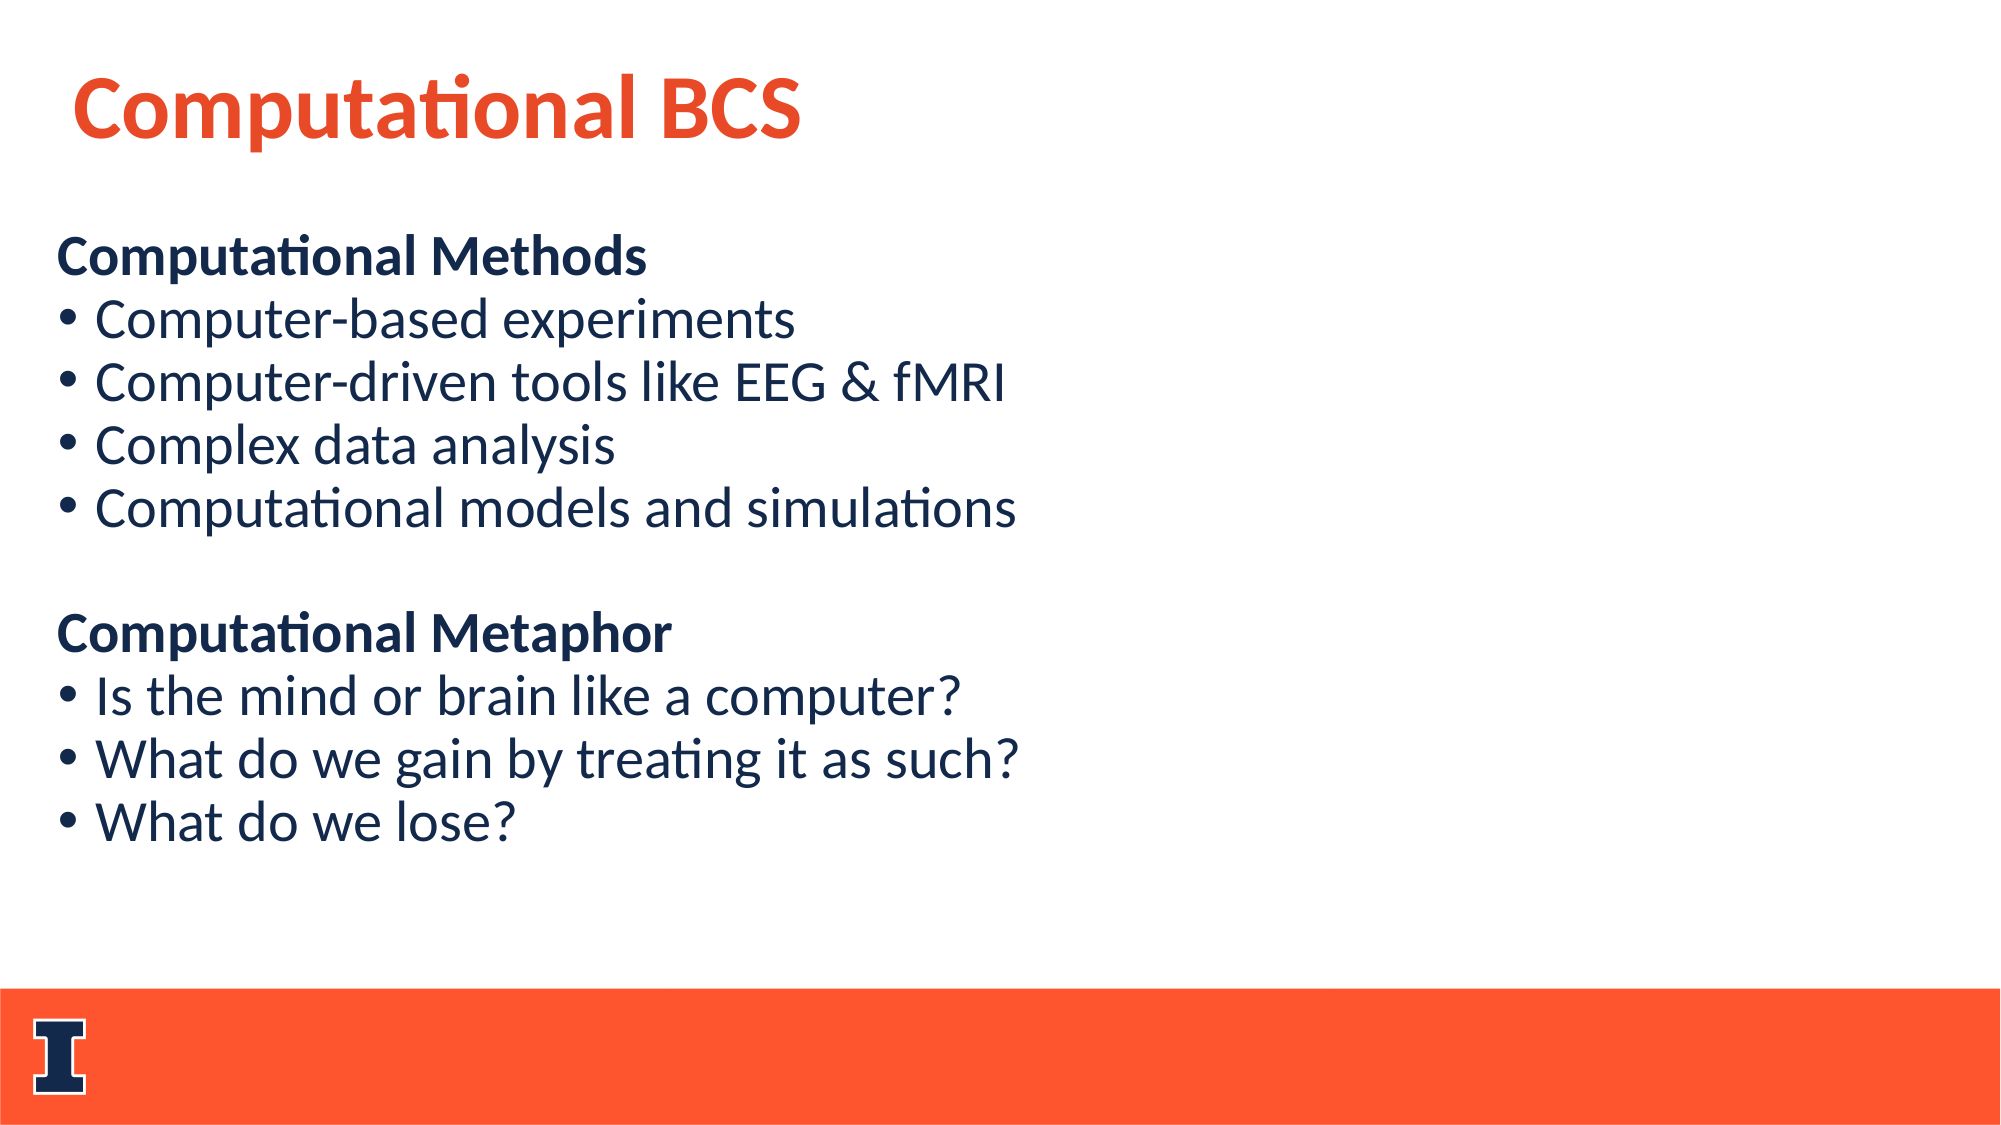

Computational BCS
Computational Methods
Computer-based experiments
Computer-driven tools like EEG & fMRI
Complex data analysis
Computational models and simulations

Computational Metaphor
Is the mind or brain like a computer?
What do we gain by treating it as such?
What do we lose?